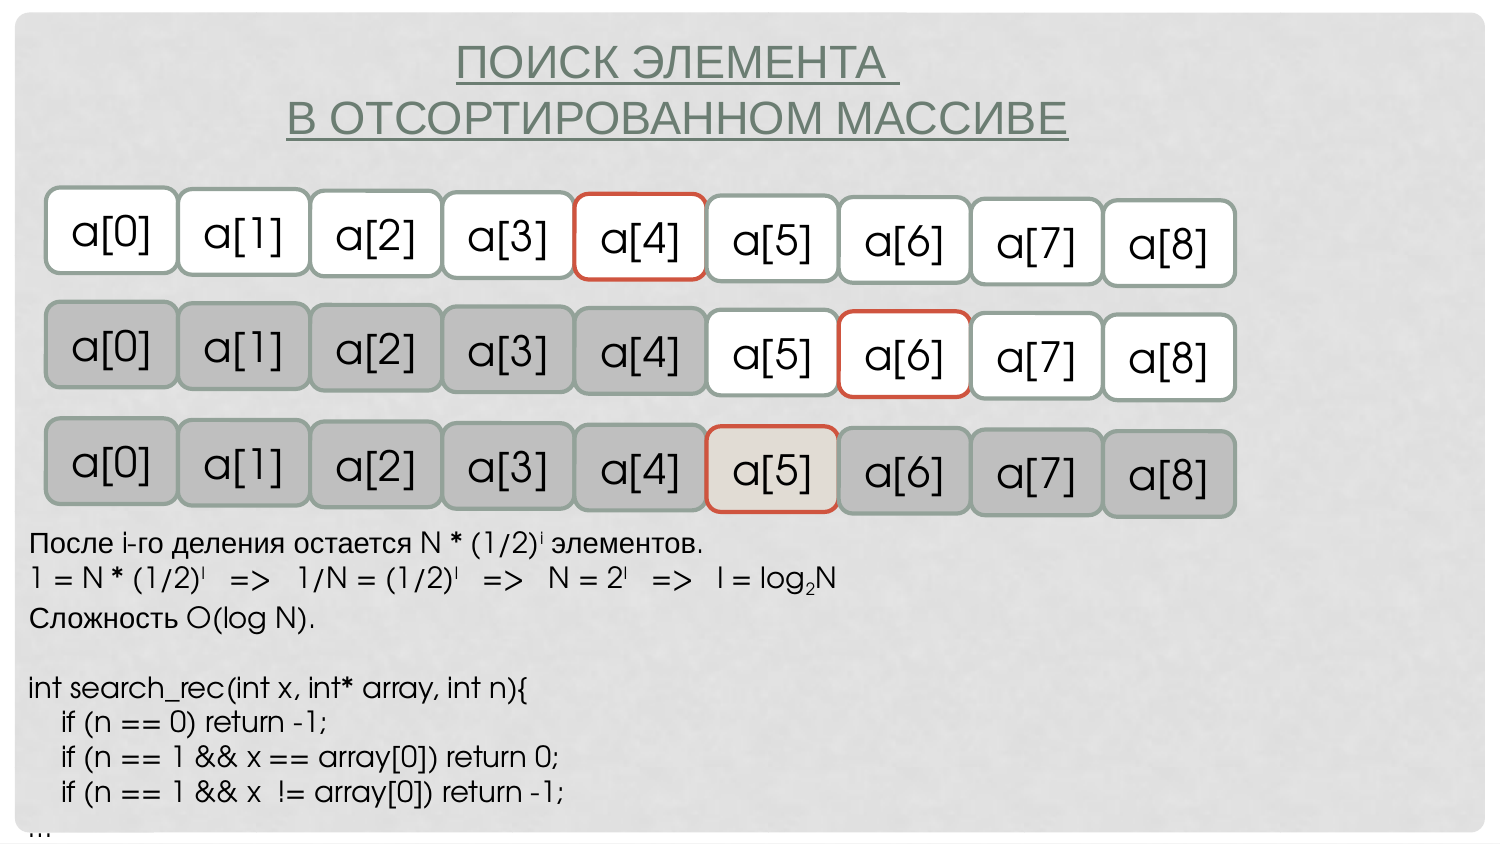

Поиск элемента
в отсортированном массиве
a[0]
a[1]
a[2]
a[3]
a[4]
a[5]
a[6]
a[7]
a[8]
a[0]
a[1]
a[2]
a[3]
a[4]
a[5]
a[6]
a[7]
a[8]
a[0]
a[1]
a[2]
a[3]
a[4]
a[5]
a[6]
a[7]
a[8]
После i-го деления остается N * (1/2)i элементов.
1 = N * (1/2)I   =>   1/N = (1/2)I   =>   N = 2I   =>   I = log2N
Сложность O(log N).

int search_rec(int x, int* array, int n){
    if (n == 0) return -1;
    if (n == 1 && x == array[0]) return 0;
    if (n == 1 && x  != array[0]) return -1;
…